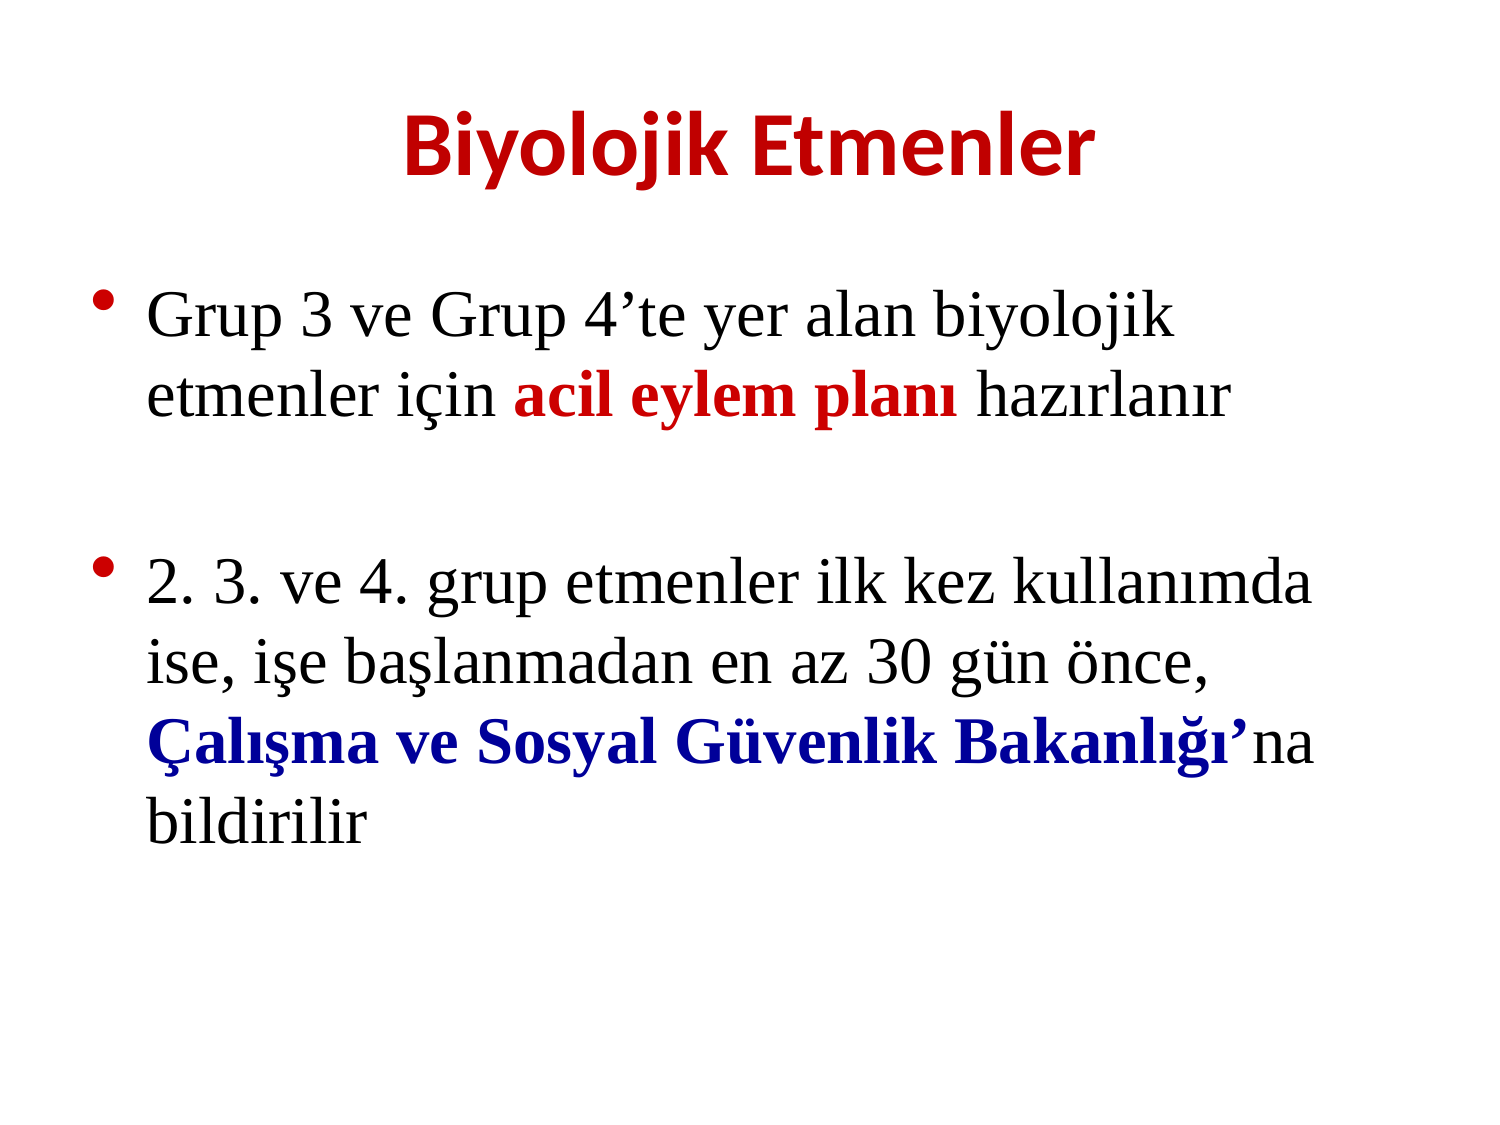

# Biyolojik Etmenler
Grup 3 ve Grup 4’te yer alan biyolojik etmenler için acil eylem planı hazırlanır

2. 3. ve 4. grup etmenler ilk kez kullanımda ise, işe başlanmadan en az 30 gün önce, Çalışma ve Sosyal Güvenlik Bakanlığı’na bildirilir